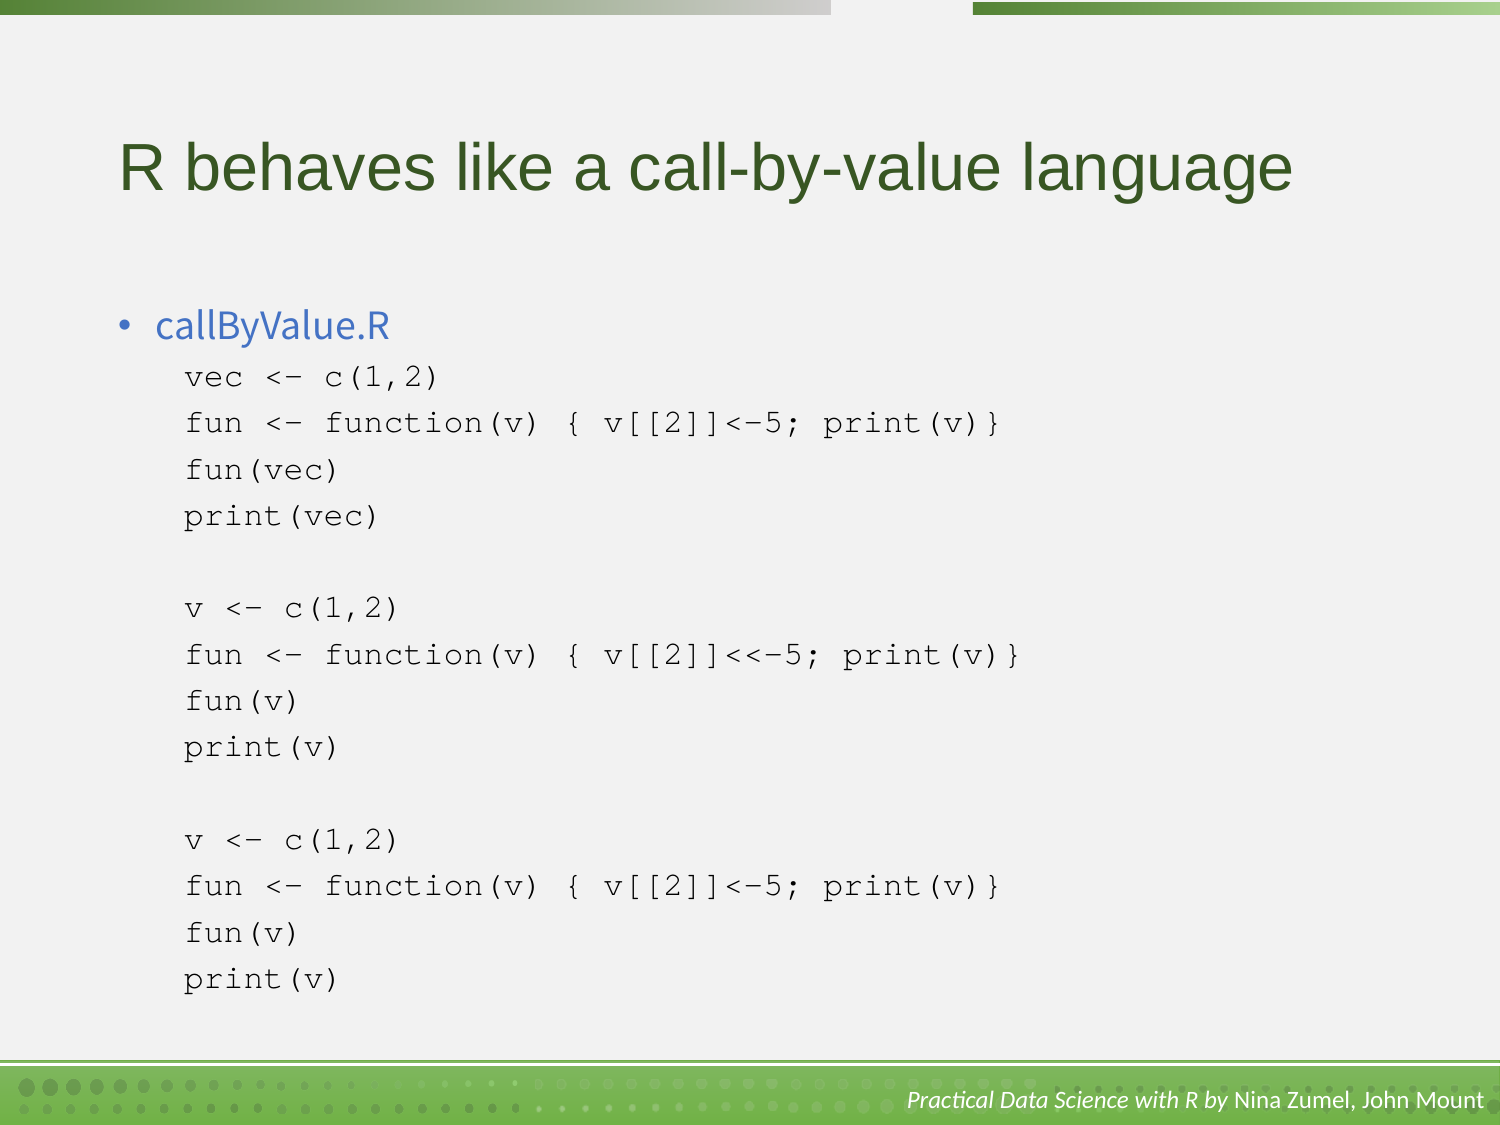

# R behaves like a call-by-value language
callByValue.R
vec <- c(1,2)
fun <- function(v) { v[[2]]<-5; print(v)}
fun(vec)
print(vec)

v <- c(1,2)
fun <- function(v) { v[[2]]<<-5; print(v)}
fun(v)
print(v)

v <- c(1,2)
fun <- function(v) { v[[2]]<-5; print(v)}
fun(v)
print(v)

Practical Data Science with R by Nina Zumel, John Mount